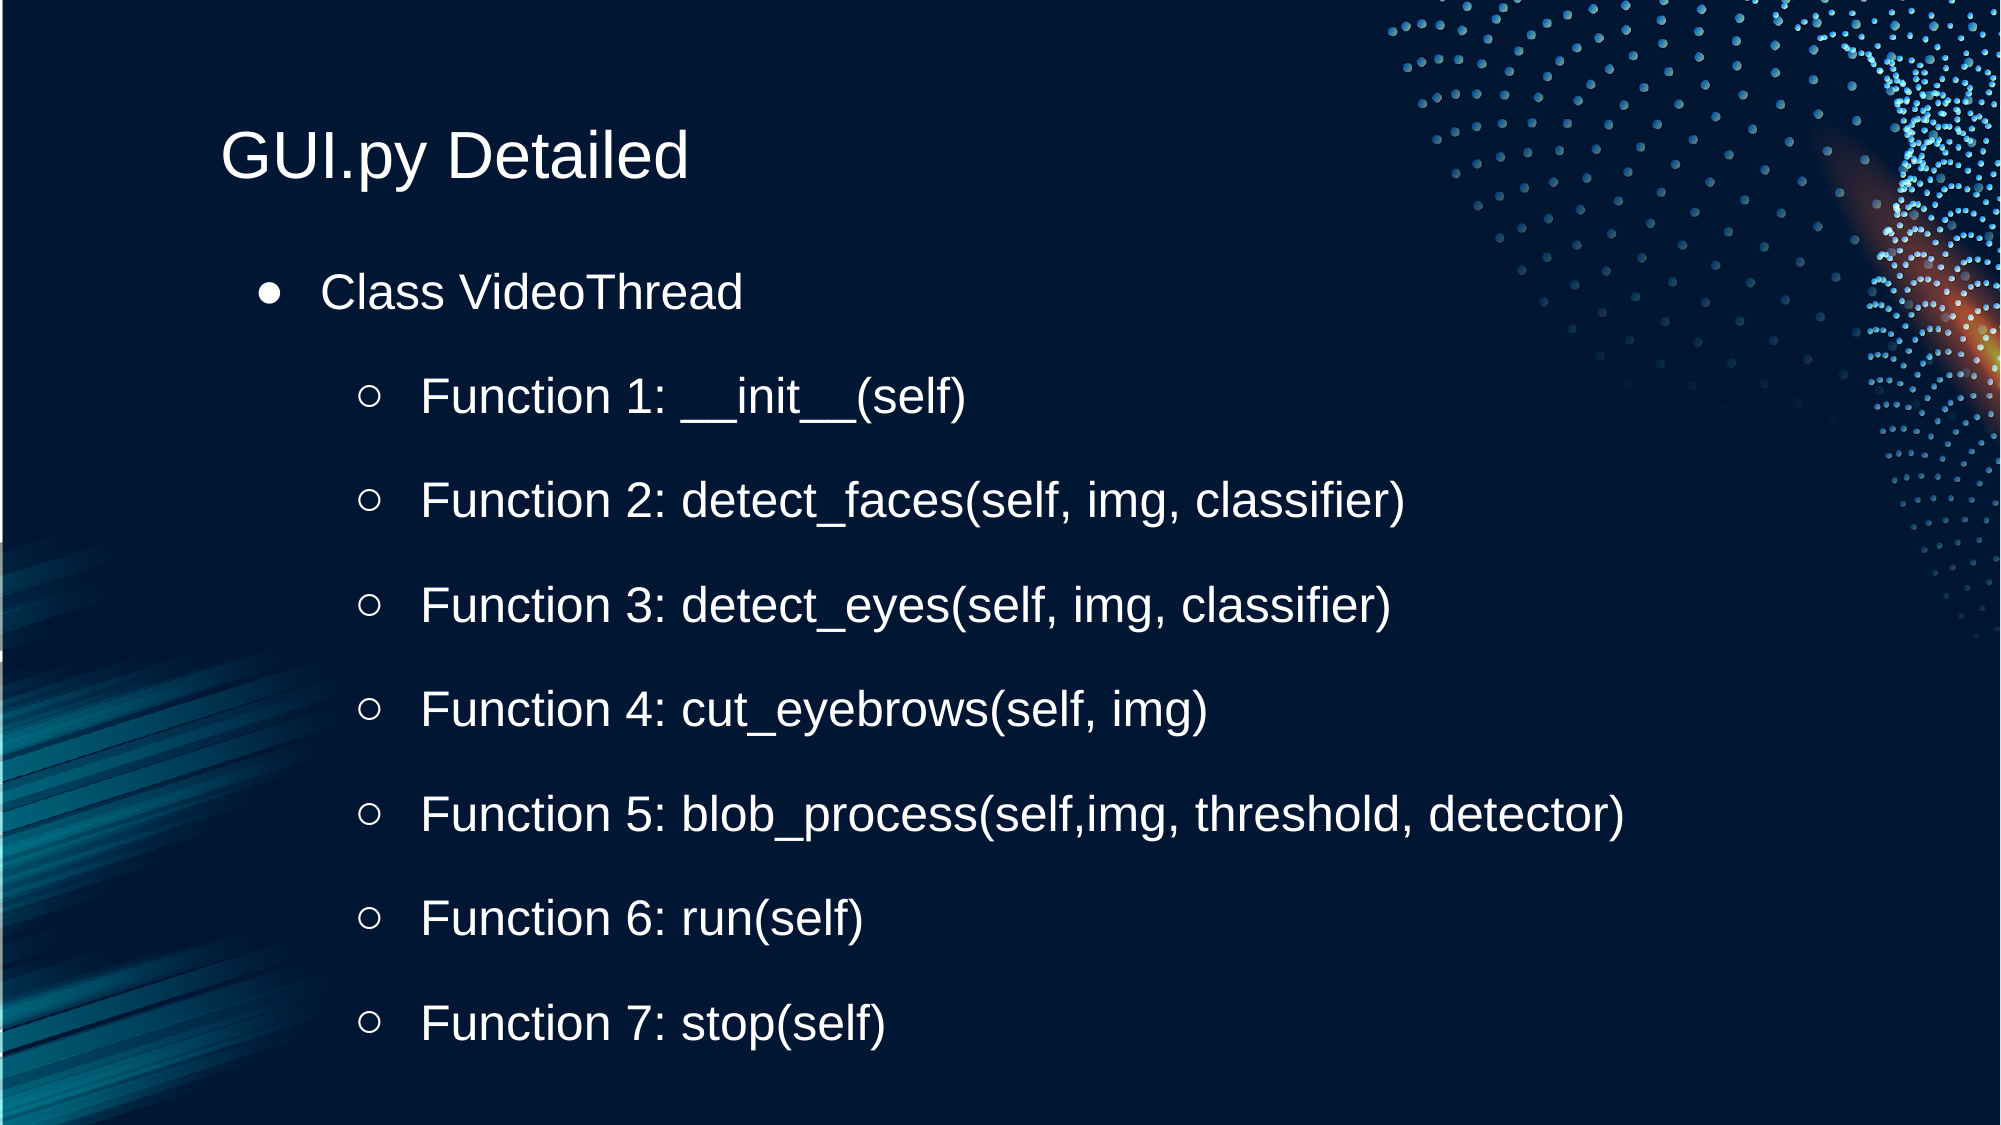

# GUI.py Detailed
Class VideoThread
Function 1: __init__(self)
Function 2: detect_faces(self, img, classifier)
Function 3: detect_eyes(self, img, classifier)
Function 4: cut_eyebrows(self, img)
Function 5: blob_process(self,img, threshold, detector)
Function 6: run(self)
Function 7: stop(self)